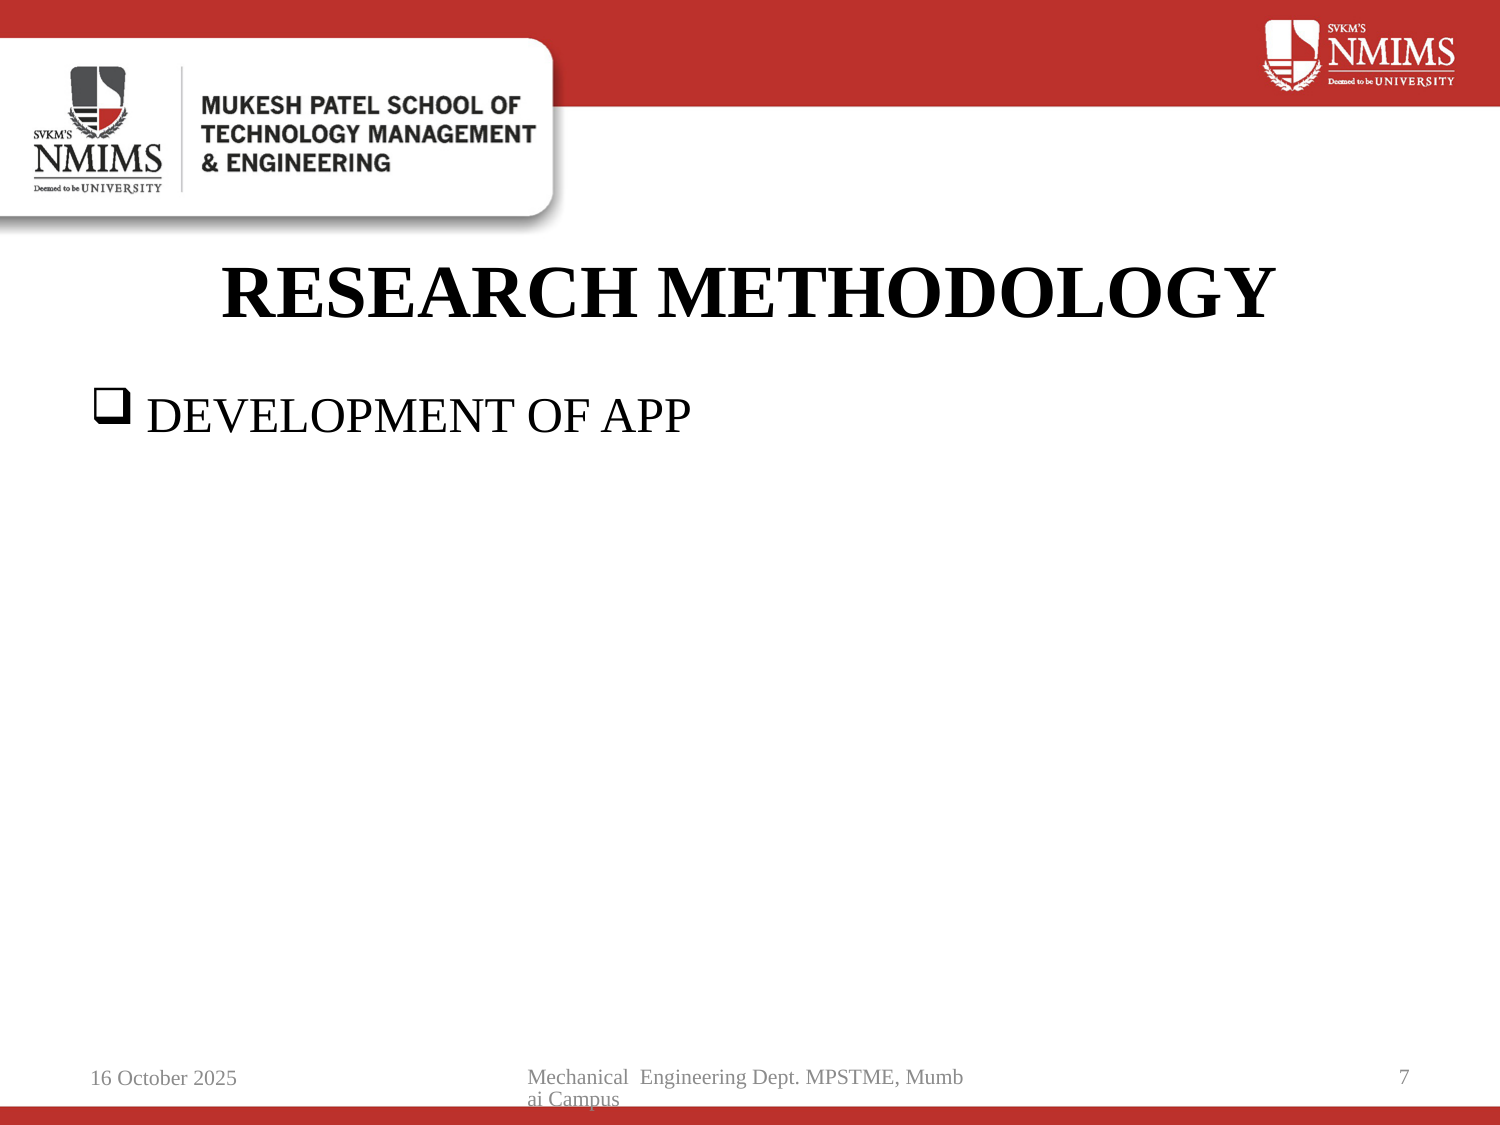

# RESEARCH METHODOLOGY
DEVELOPMENT OF APP

Mechanical  Engineering Dept. MPSTME, Mumbai Campus
7
16 October 2025